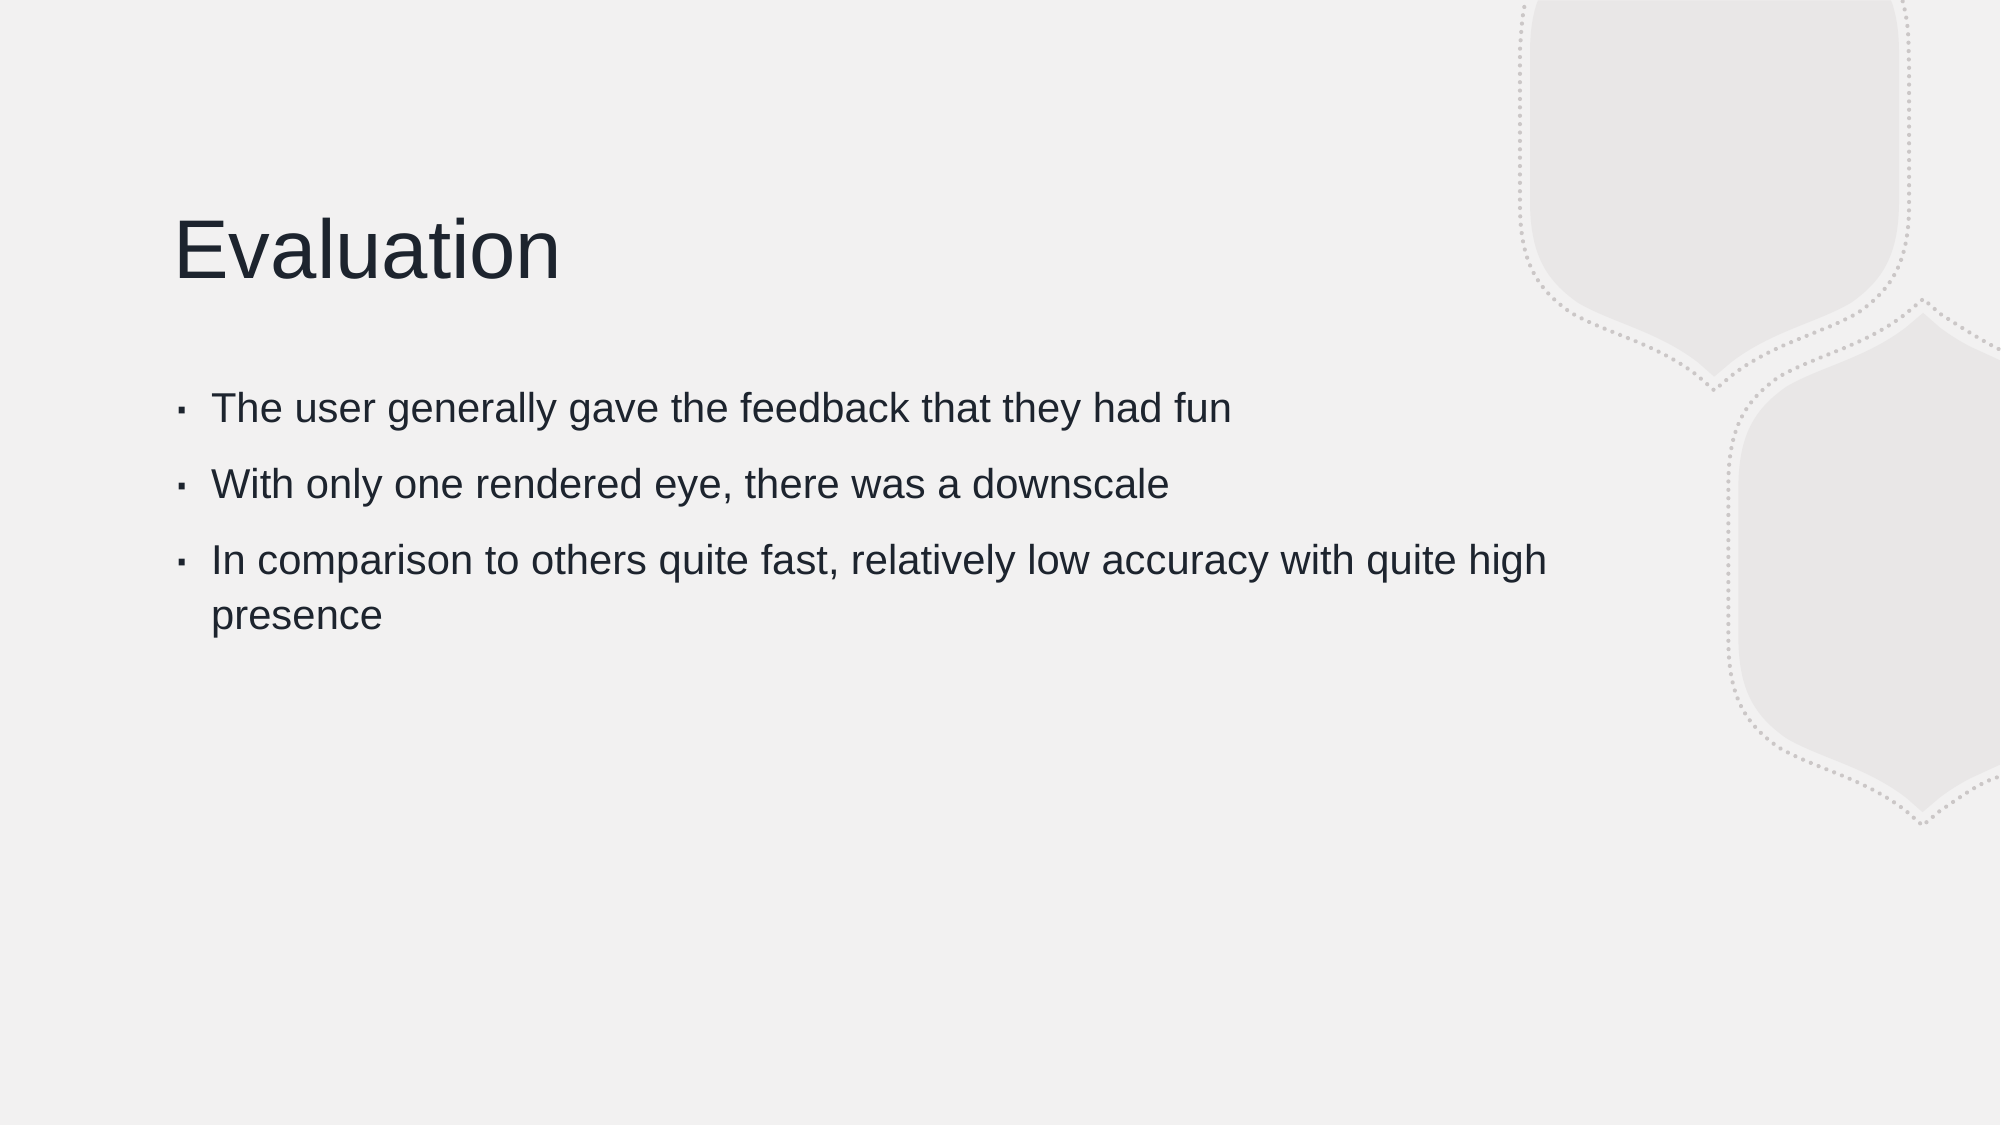

# Evaluation
The user generally gave the feedback that they had fun
With only one rendered eye, there was a downscale
In comparison to others quite fast, relatively low accuracy with quite high presence